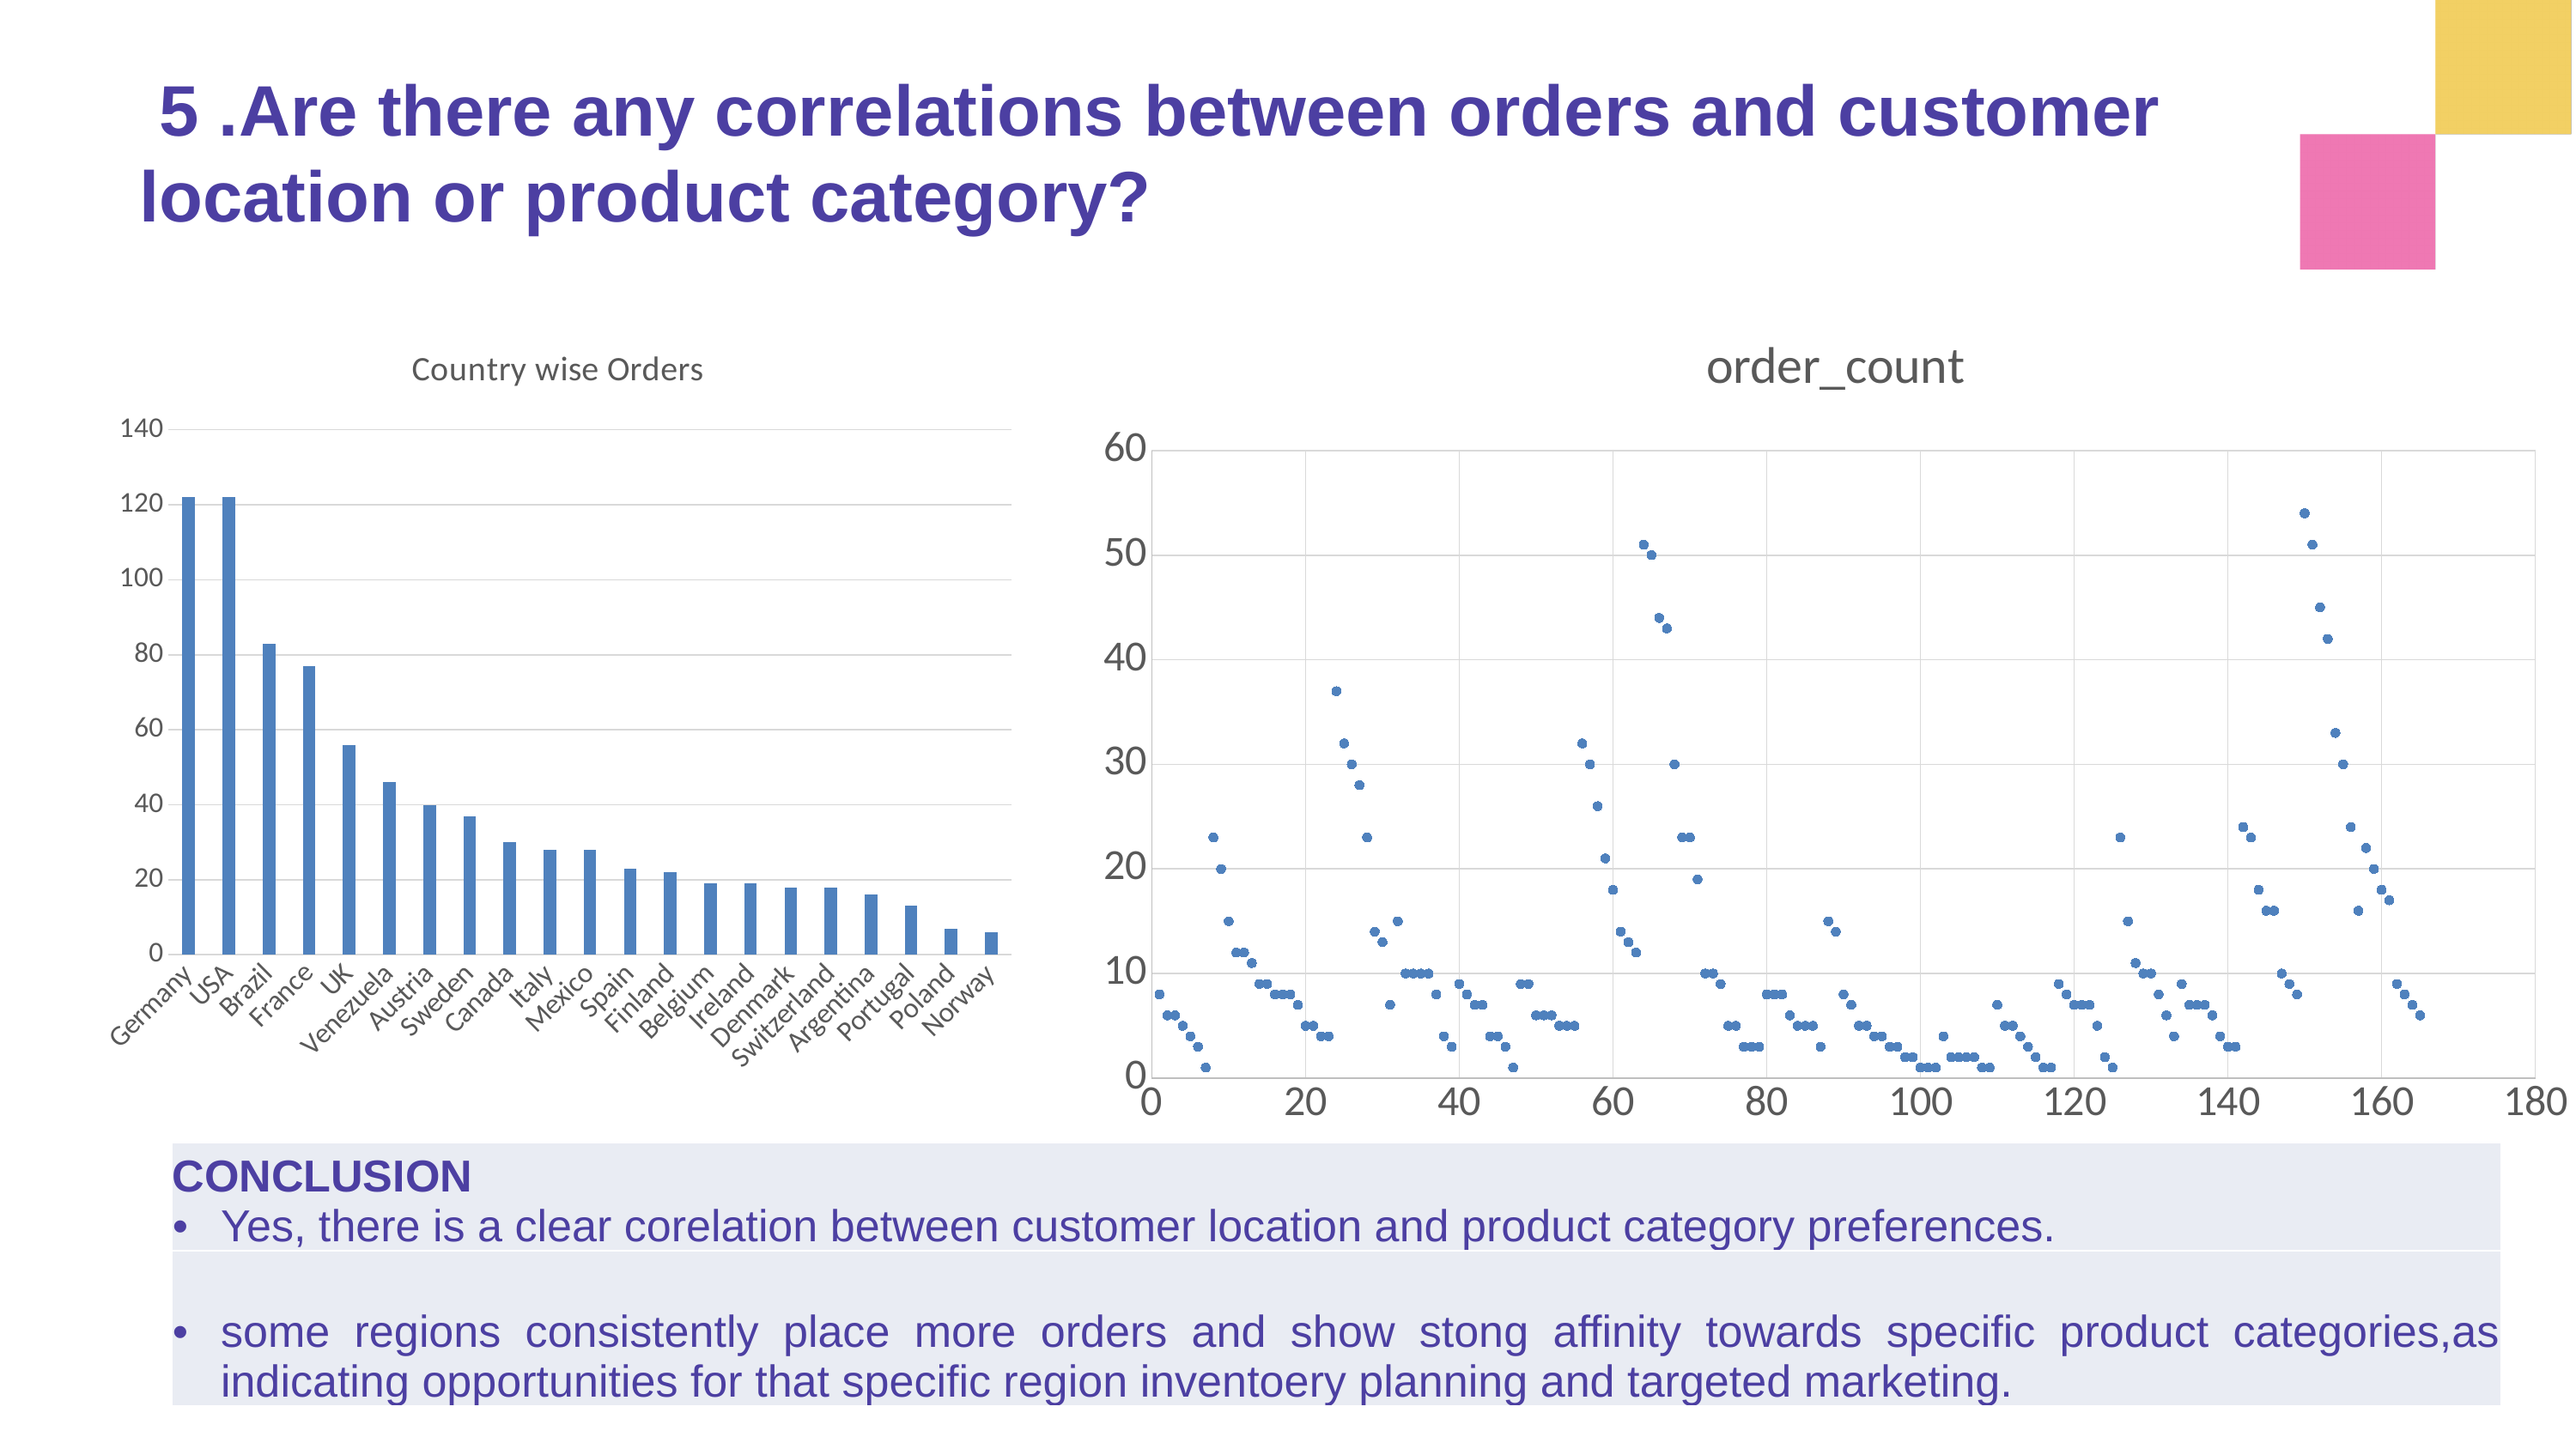

5 .Are there any correlations between orders and customer location or product category?

### Chart:

| Category | order_count |
|---|---|

### Chart: Country wise Orders

| Category | total_orders |
|---|---|
| Germany | 122.0 |
| USA | 122.0 |
| Brazil | 83.0 |
| France | 77.0 |
| UK | 56.0 |
| Venezuela | 46.0 |
| Austria | 40.0 |
| Sweden | 37.0 |
| Canada | 30.0 |
| Italy | 28.0 |
| Mexico | 28.0 |
| Spain | 23.0 |
| Finland | 22.0 |
| Belgium | 19.0 |
| Ireland | 19.0 |
| Denmark | 18.0 |
| Switzerland | 18.0 |
| Argentina | 16.0 |
| Portugal | 13.0 |
| Poland | 7.0 |
| Norway | 6.0 |
| CONCLUSION Yes, there is a clear corelation between customer location and product category preferences. |
| --- |
| some regions consistently place more orders and show stong affinity towards specific product categories,as indicating opportunities for that specific region inventoery planning and targeted marketing. |